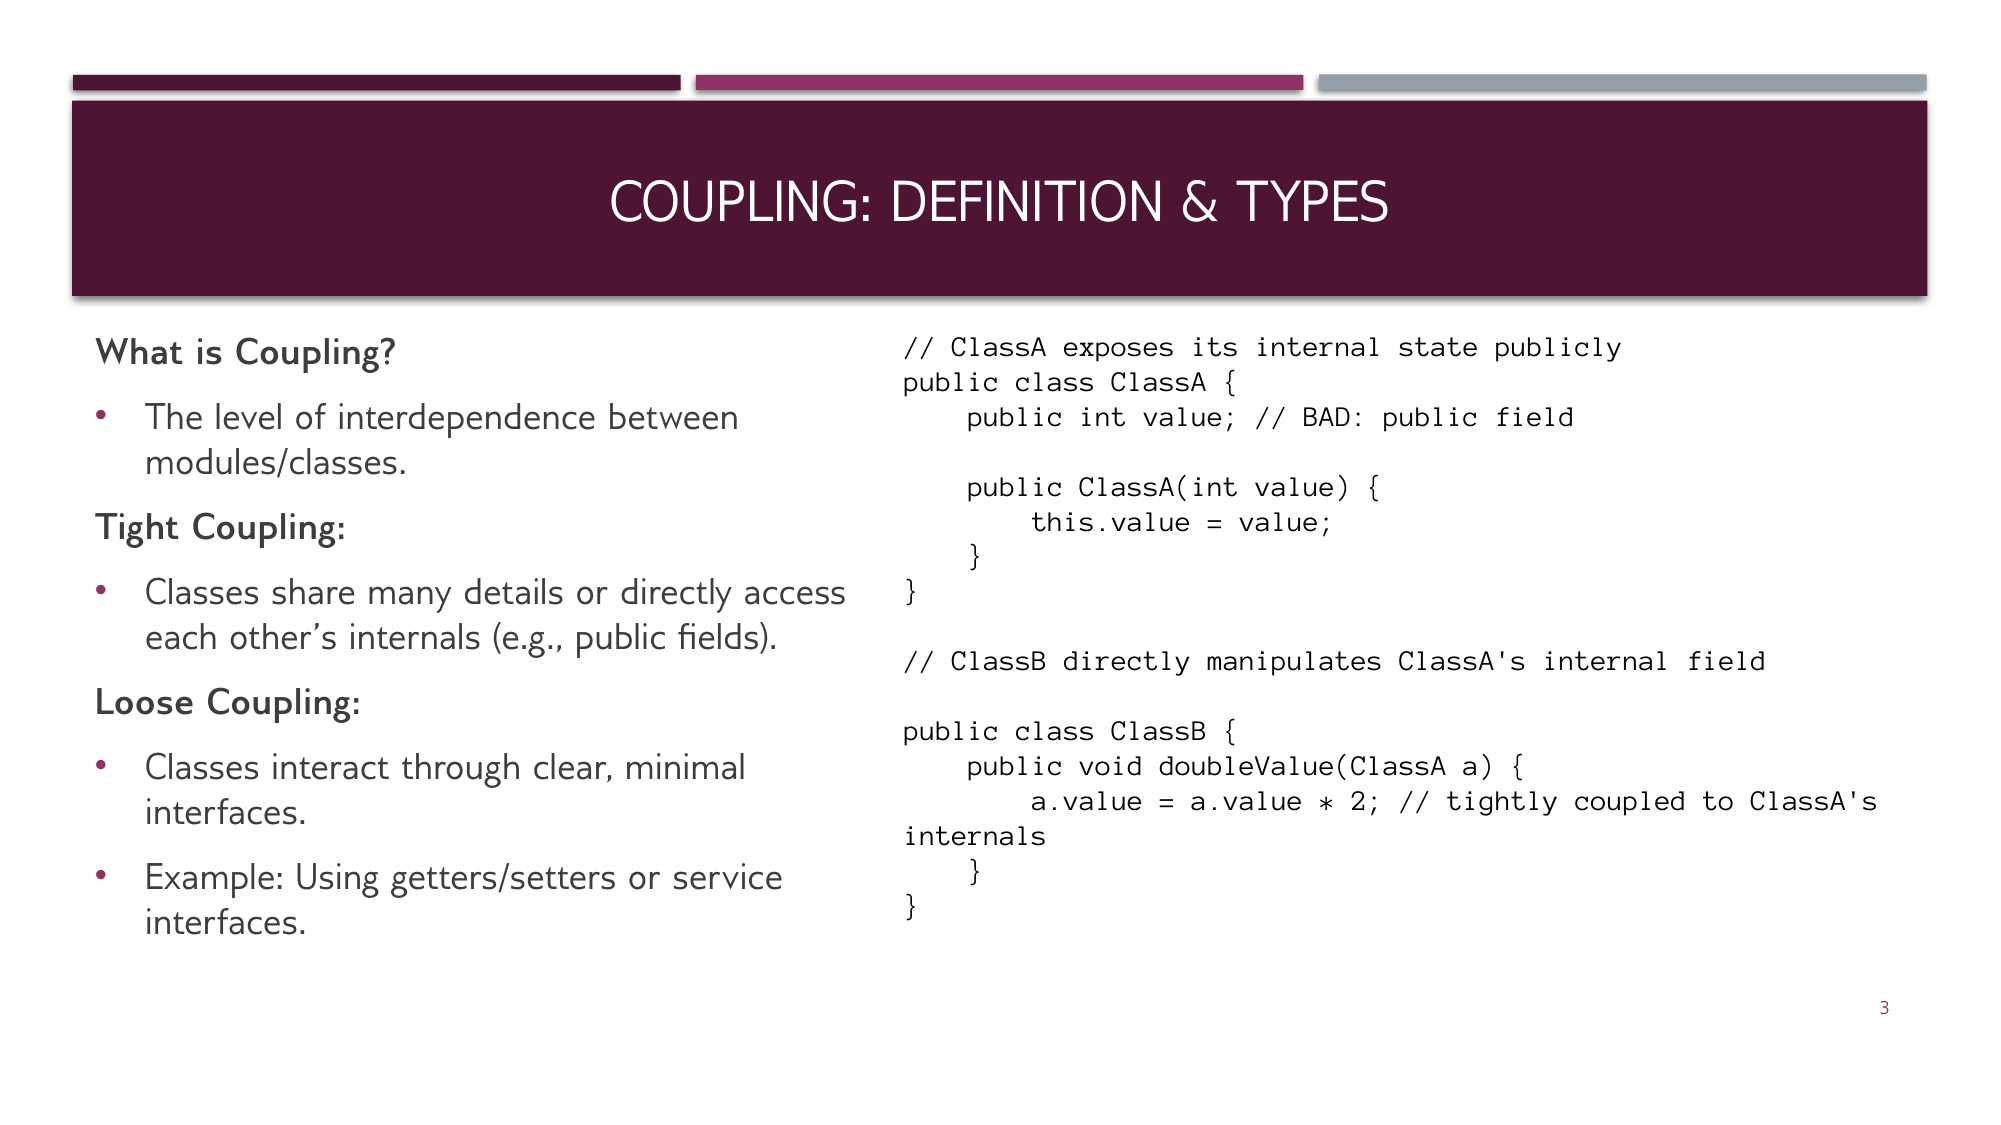

# Coupling: Definition & Types
What is Coupling?
The level of interdependence between modules/classes.
Tight Coupling:
Classes share many details or directly access each other’s internals (e.g., public fields).
Loose Coupling:
Classes interact through clear, minimal interfaces.
Example: Using getters/setters or service interfaces.

// ClassA exposes its internal state publicly
public class ClassA {
    public int value; // BAD: public field

    public ClassA(int value) {
        this.value = value;
    }
}

// ClassB directly manipulates ClassA's internal field
public class ClassB {
    public void doubleValue(ClassA a) {
        a.value = a.value * 2; // tightly coupled to ClassA's internals
    }
}
3